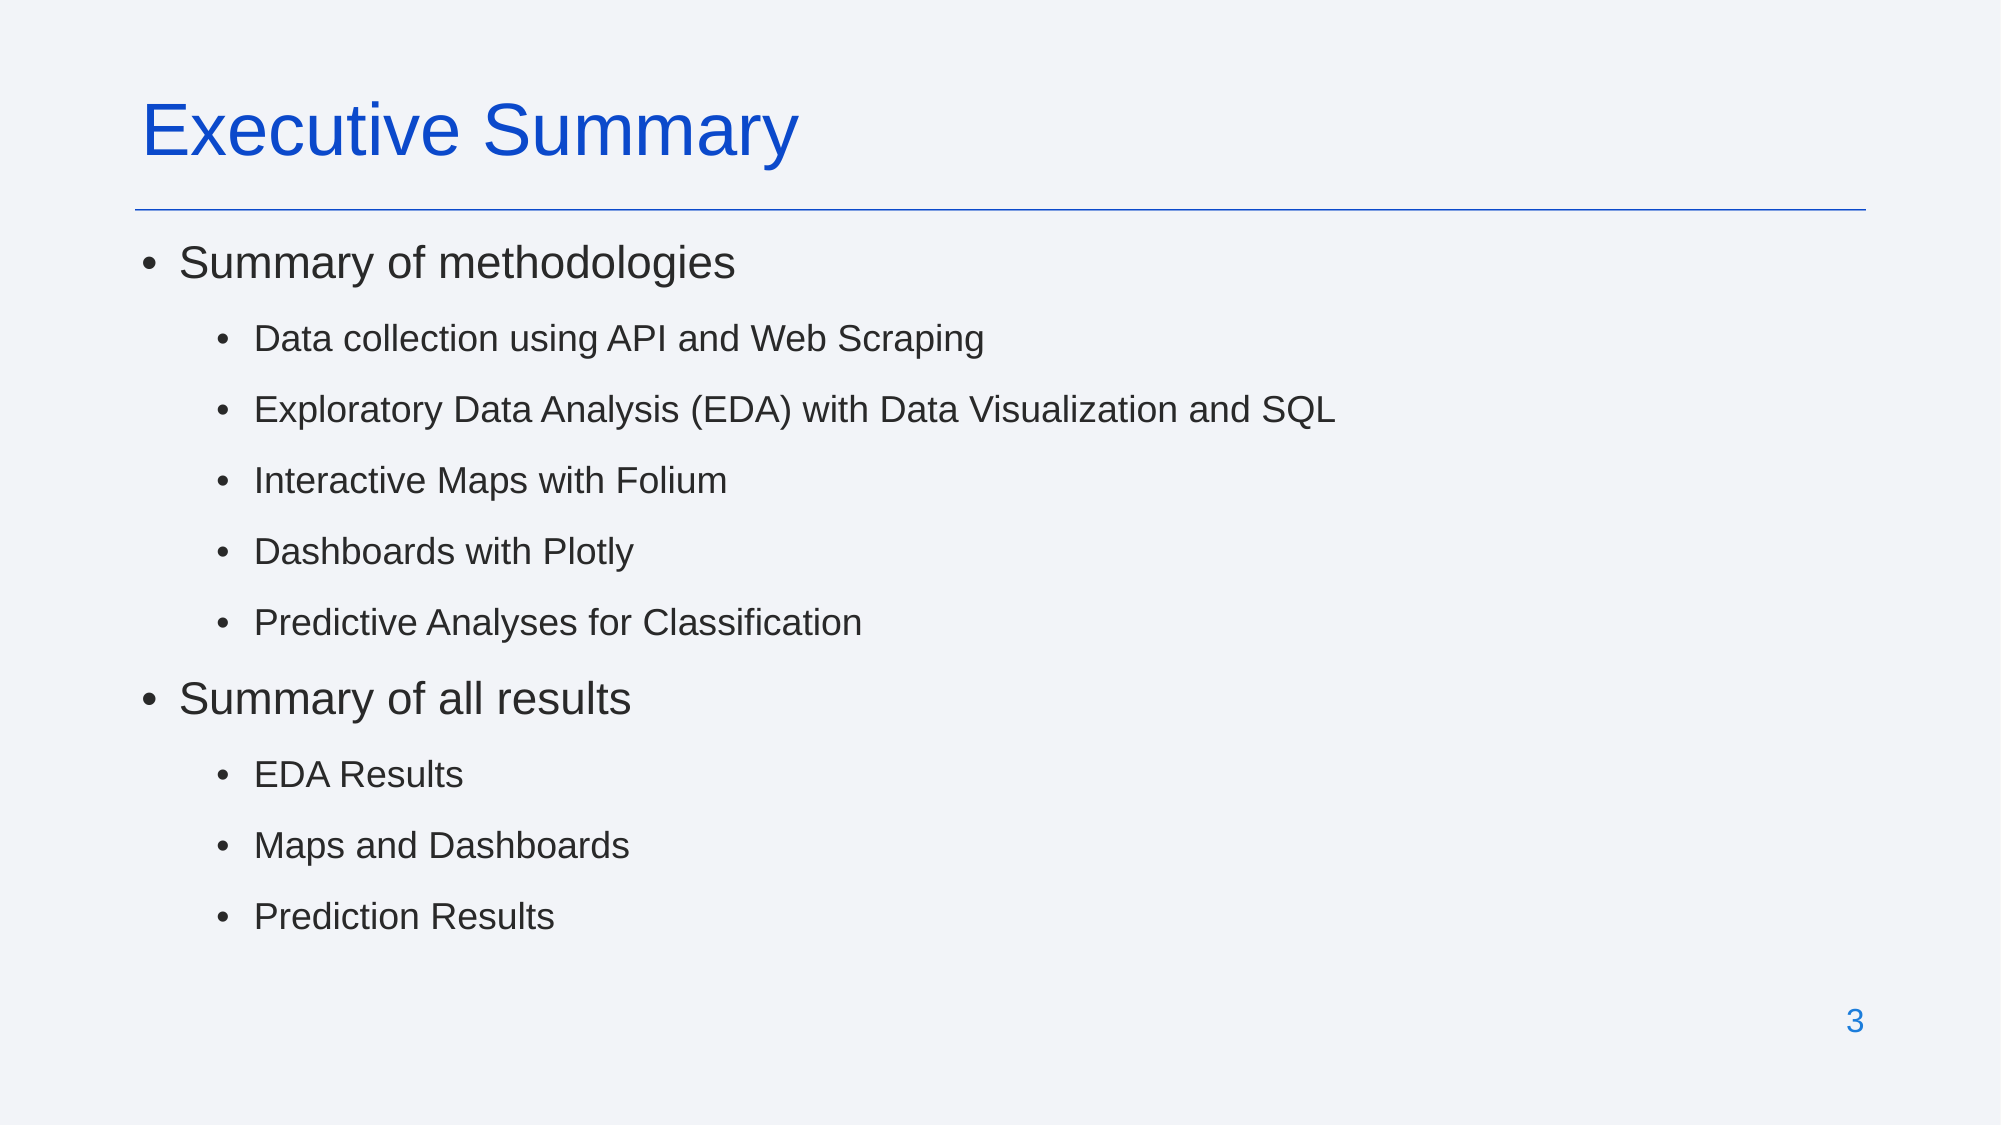

Executive Summary
Summary of methodologies
Data collection using API and Web Scraping
Exploratory Data Analysis (EDA) with Data Visualization and SQL
Interactive Maps with Folium
Dashboards with Plotly
Predictive Analyses for Classification
Summary of all results
EDA Results
Maps and Dashboards
Prediction Results
3